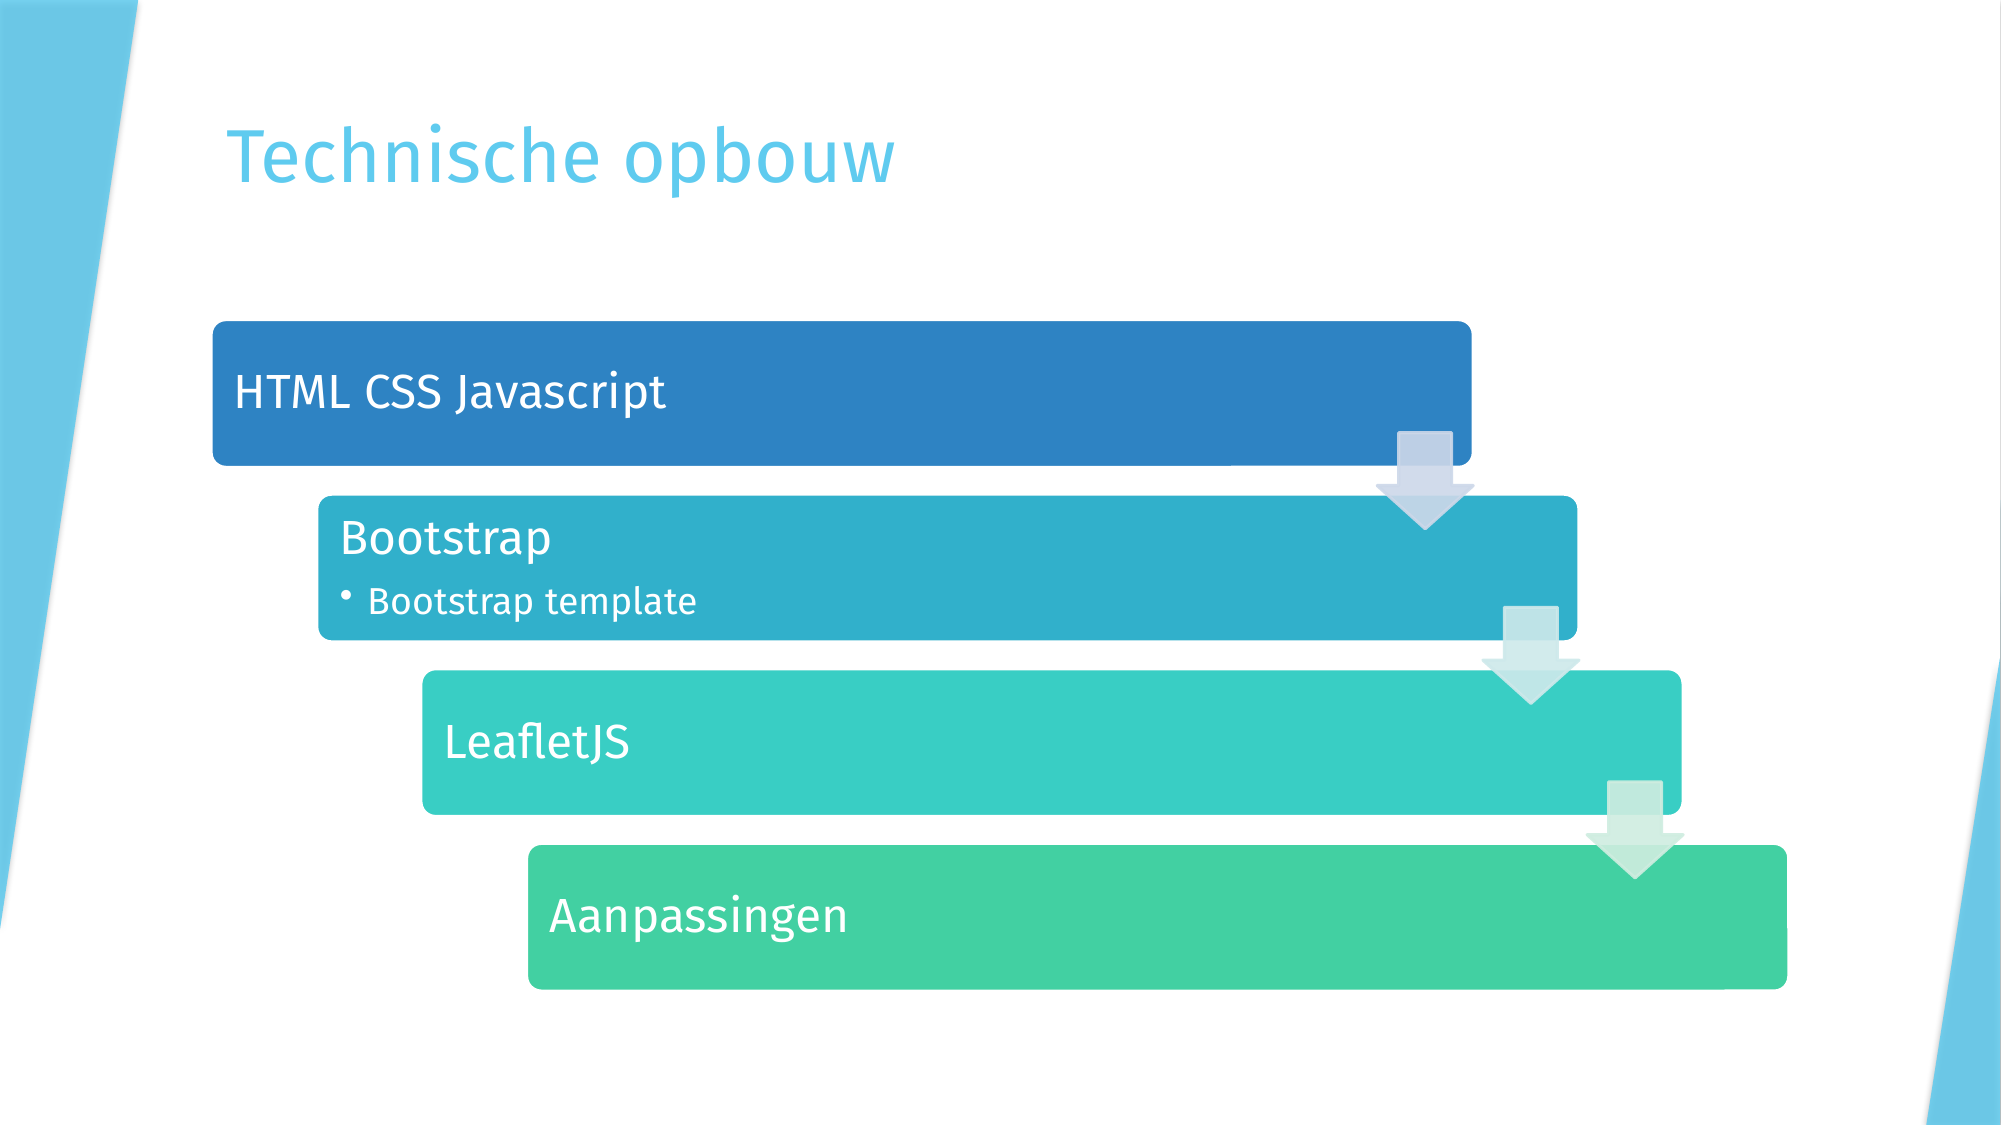

# Technische opbouw
HTML CSS Javascript
Bootstrap
Bootstrap template
LeafletJS
Aanpassingen